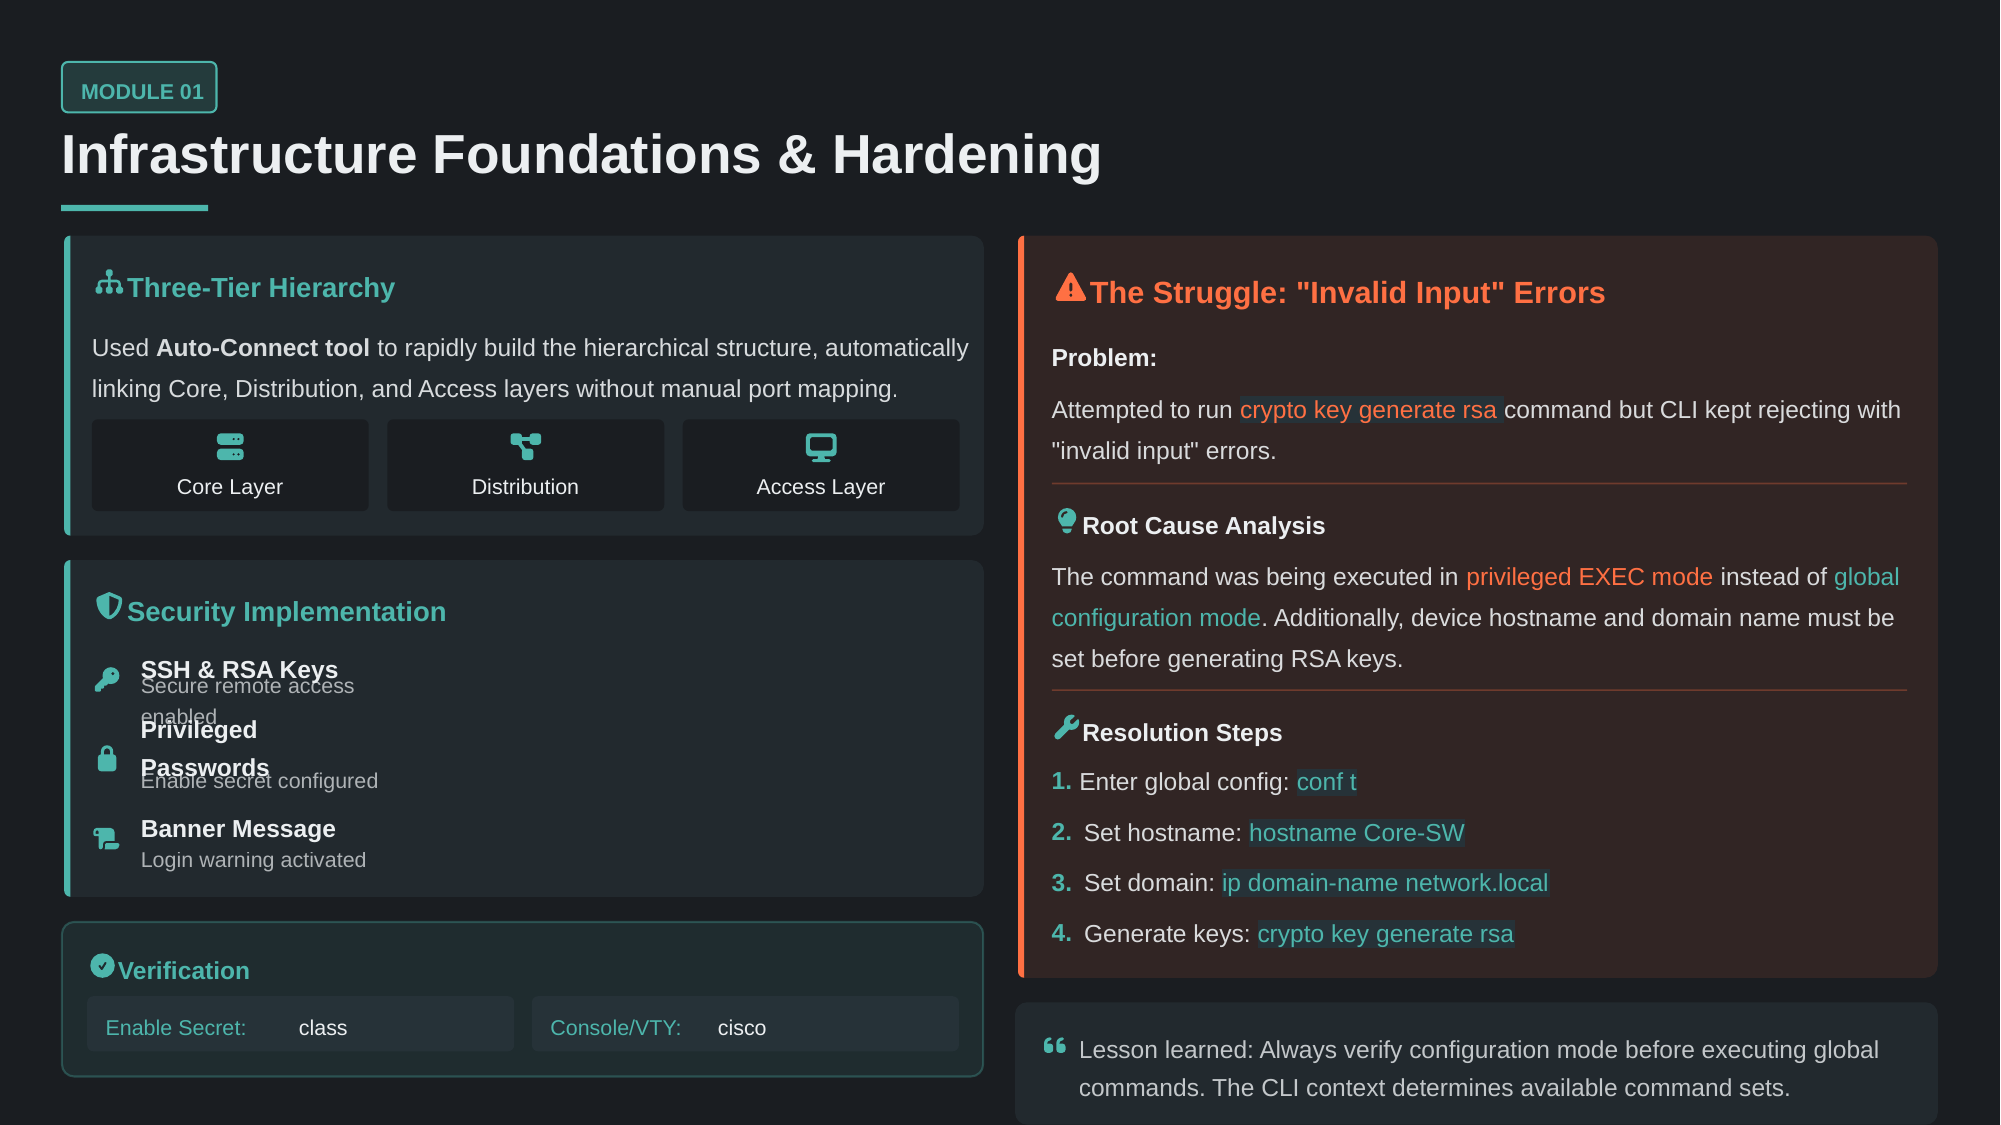

MODULE 01
Infrastructure Foundations & Hardening

Three-Tier Hierarchy
The Struggle: "Invalid Input" Errors

Used Auto-Connect tool to rapidly build the hierarchical structure, automatically linking Core, Distribution, and Access layers without manual port mapping.
Problem:
Attempted to run crypto key generate rsa command but CLI kept rejecting with "invalid input" errors.

Core Layer
Distribution
Access Layer

Root Cause Analysis

The command was being executed in privileged EXEC mode instead of global configuration mode. Additionally, device hostname and domain name must be set before generating RSA keys.

Security Implementation

SSH & RSA Keys

Secure remote access enabled

Resolution Steps

Privileged Passwords

1.
Enter global config: conf t
Enable secret configured
Banner Message
2.
Set hostname: hostname Core-SW

Login warning activated
3.
Set domain: ip domain-name network.local
4.
Generate keys: crypto key generate rsa

Verification

Enable Secret:
class
Console/VTY:
cisco
Lesson learned: Always verify configuration mode before executing global commands. The CLI context determines available command sets.